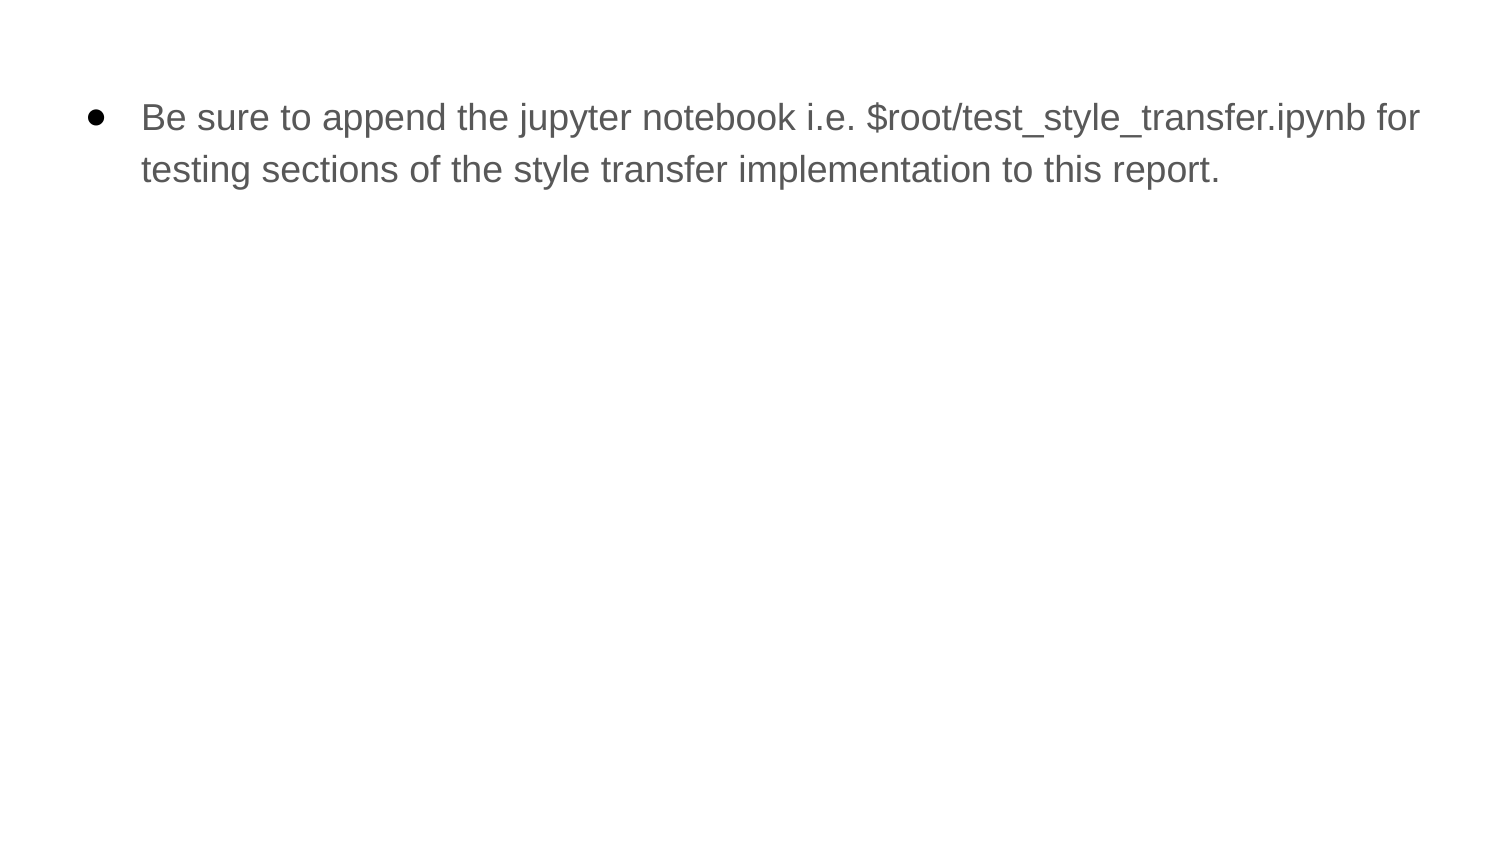

Be sure to append the jupyter notebook i.e. $root/test_style_transfer.ipynb for testing sections of the style transfer implementation to this report.